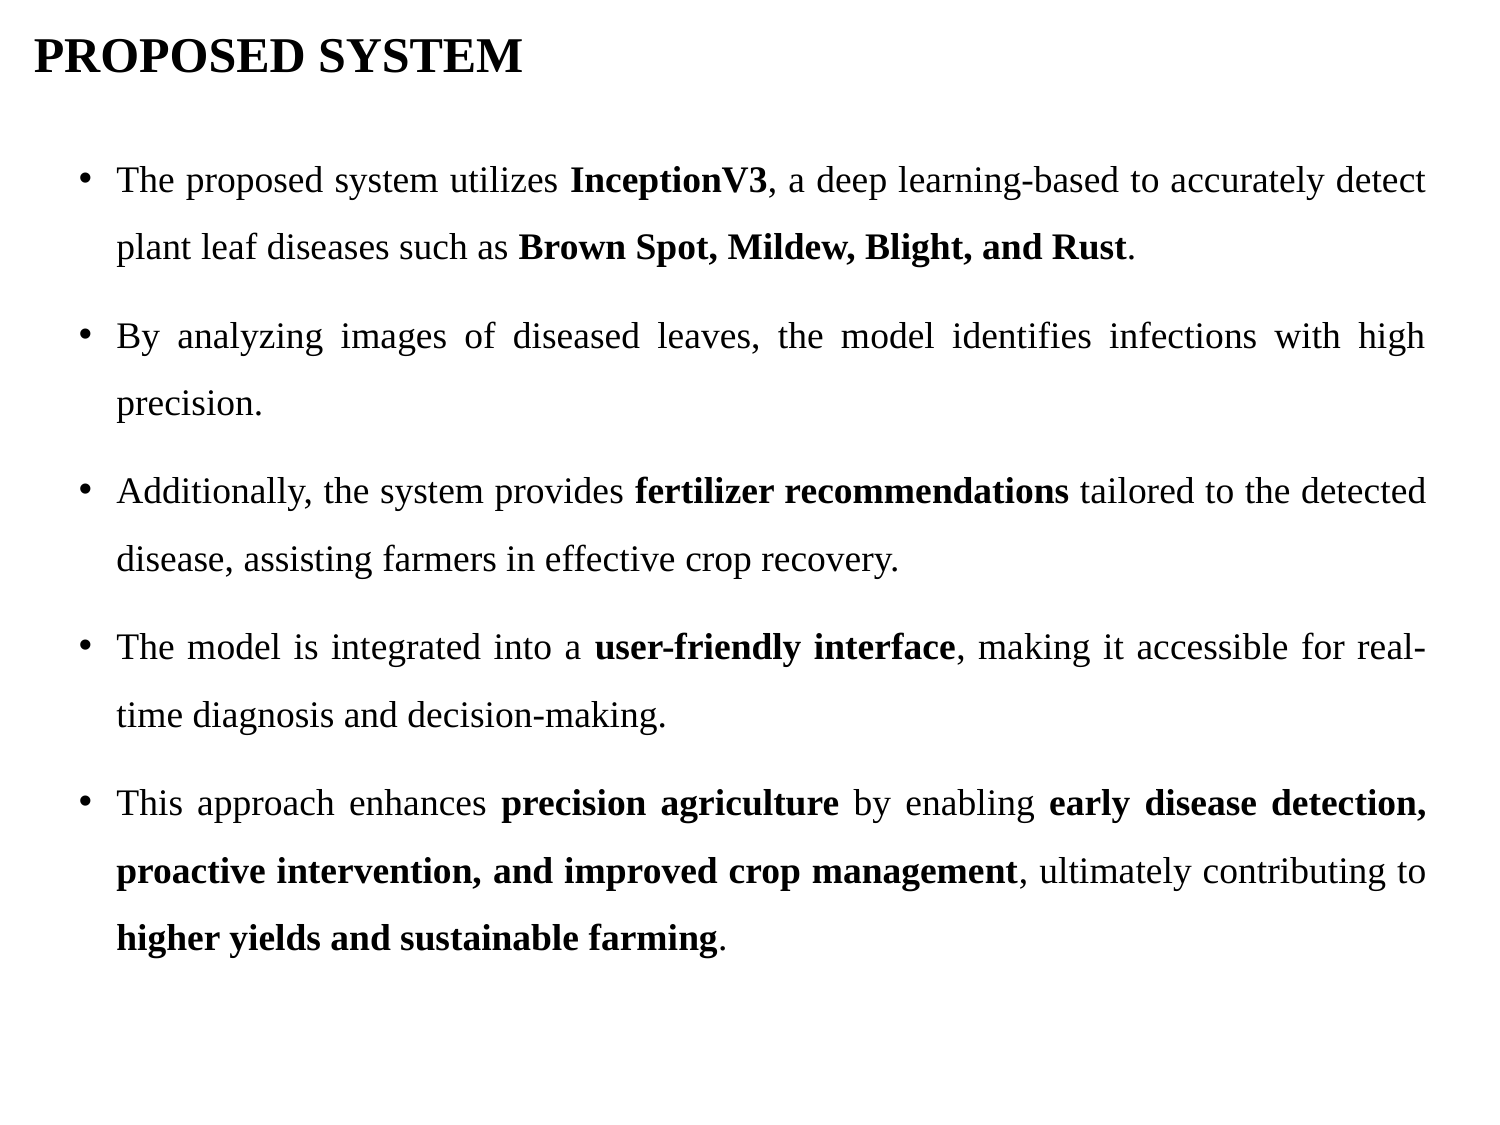

# PROPOSED SYSTEM
The proposed system utilizes InceptionV3, a deep learning-based to accurately detect plant leaf diseases such as Brown Spot, Mildew, Blight, and Rust.
By analyzing images of diseased leaves, the model identifies infections with high precision.
Additionally, the system provides fertilizer recommendations tailored to the detected disease, assisting farmers in effective crop recovery.
The model is integrated into a user-friendly interface, making it accessible for real-time diagnosis and decision-making.
This approach enhances precision agriculture by enabling early disease detection, proactive intervention, and improved crop management, ultimately contributing to higher yields and sustainable farming.